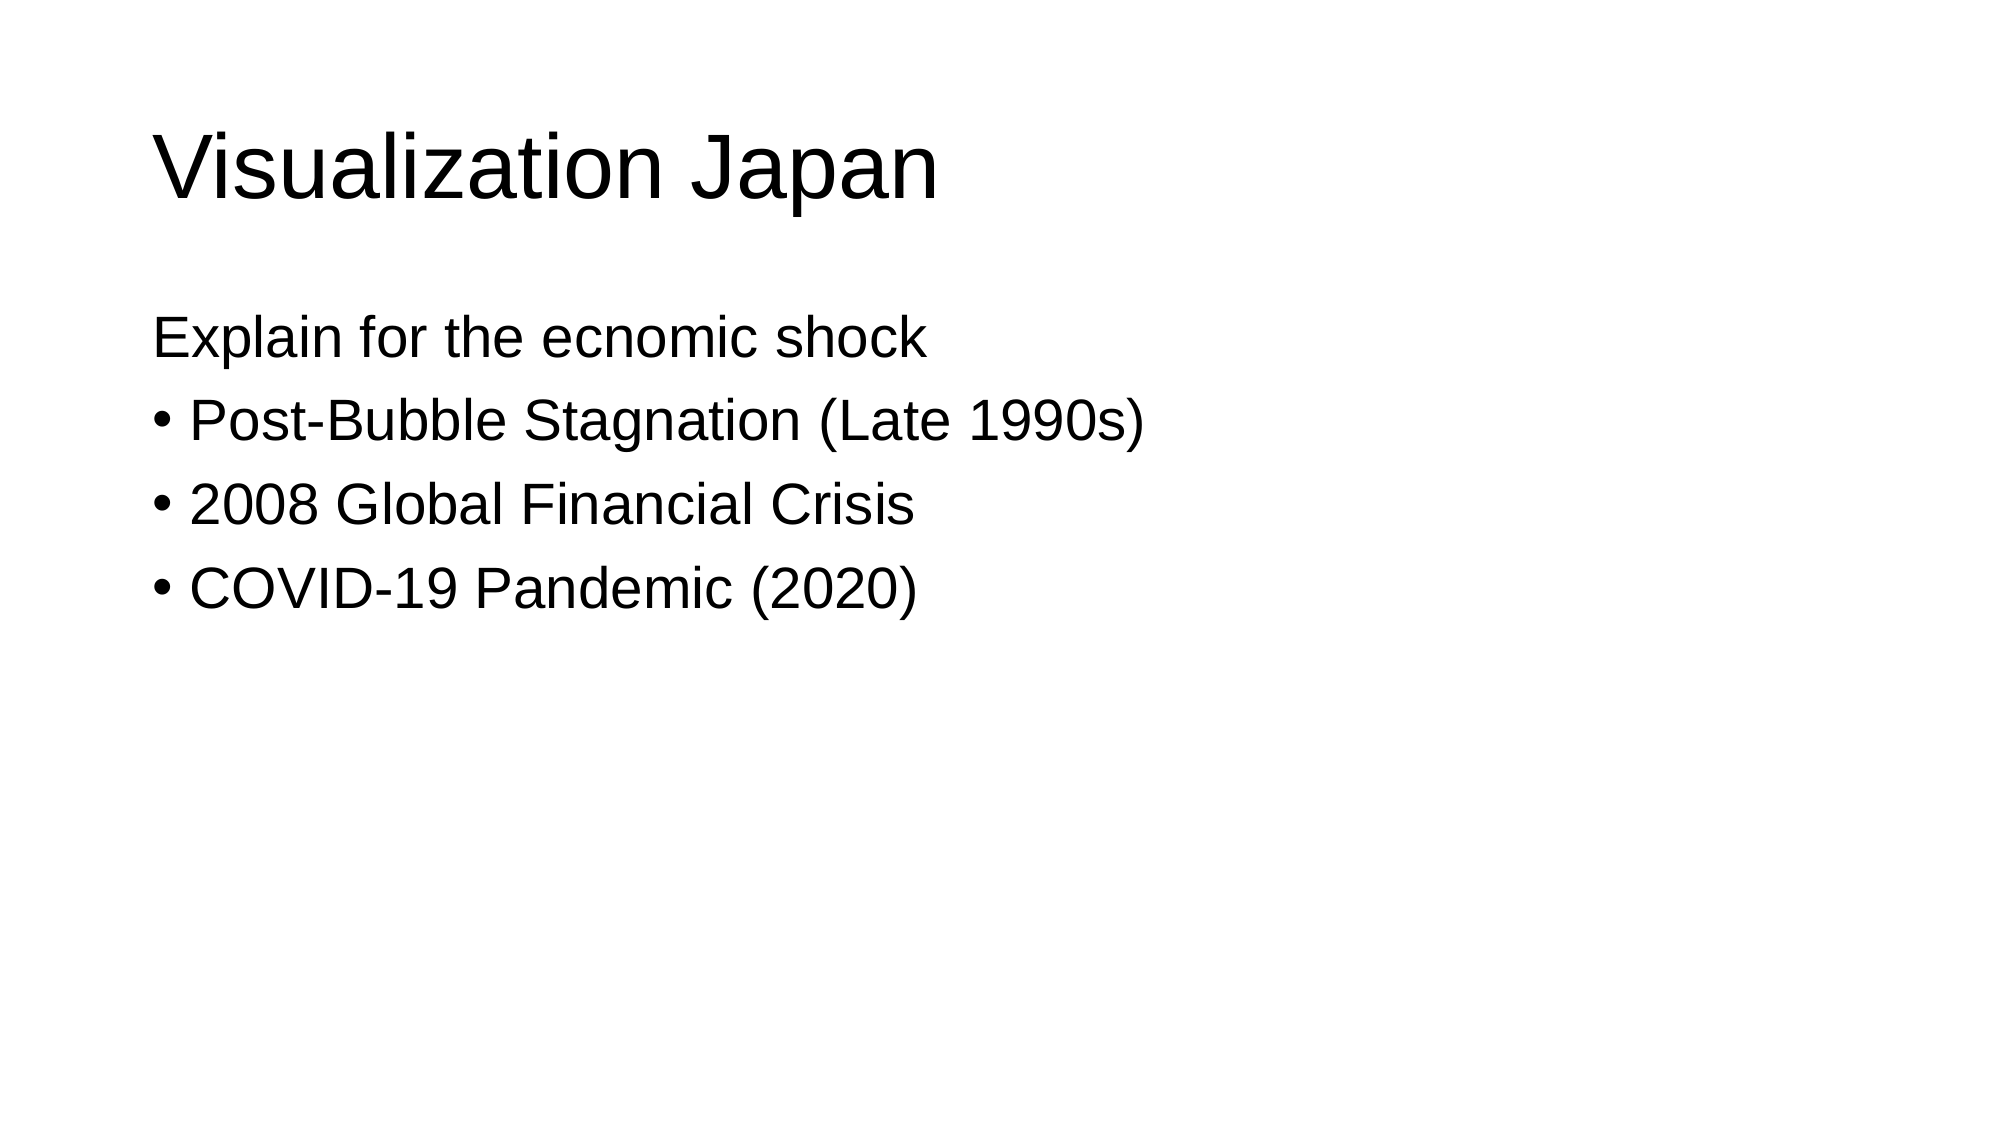

# Visualization Japan
Explain for the ecnomic shock
Post-Bubble Stagnation (Late 1990s)
2008 Global Financial Crisis
COVID-19 Pandemic (2020)